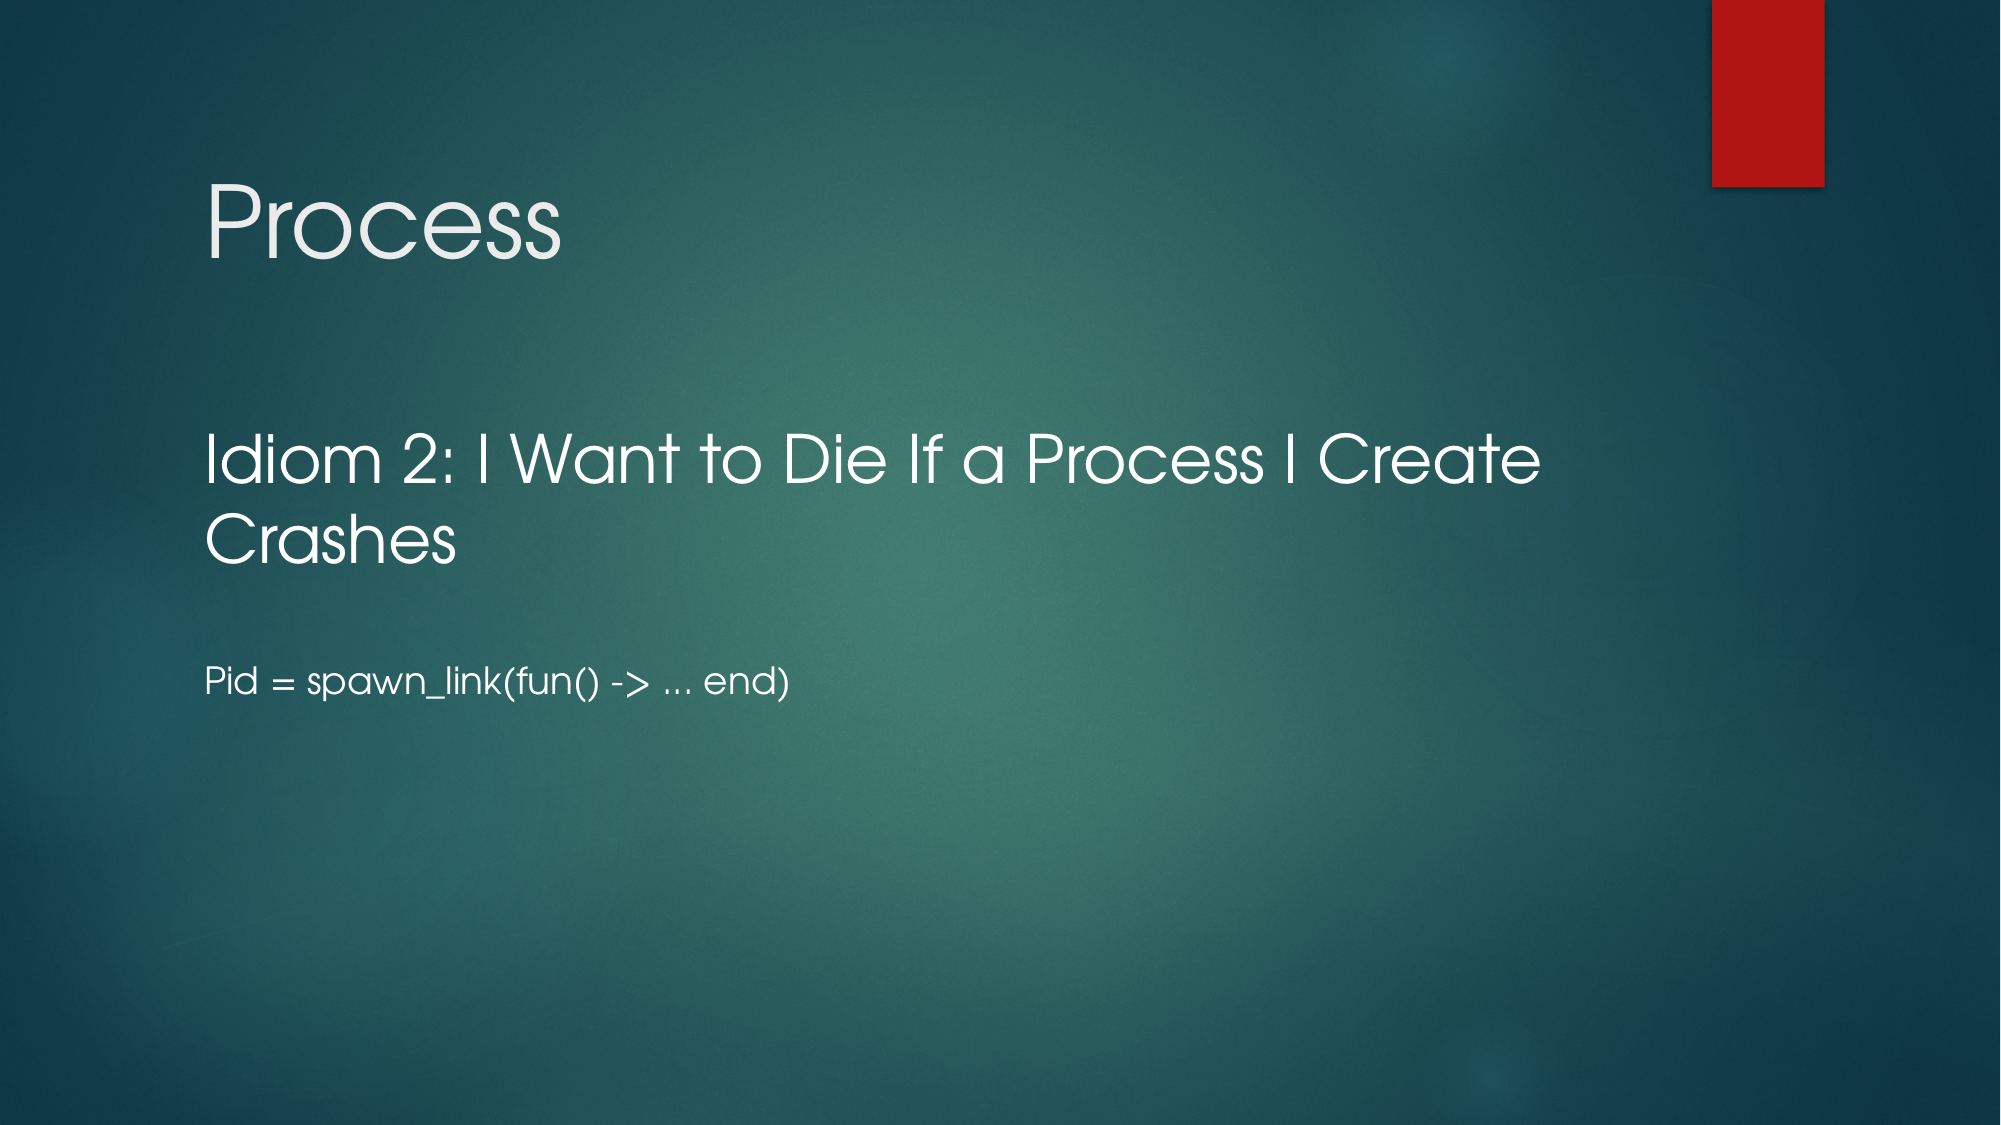

# Process

Idiom 2: I Want to Die If a Process I Create Crashes

Pid = spawn_link(fun() -> ... end)